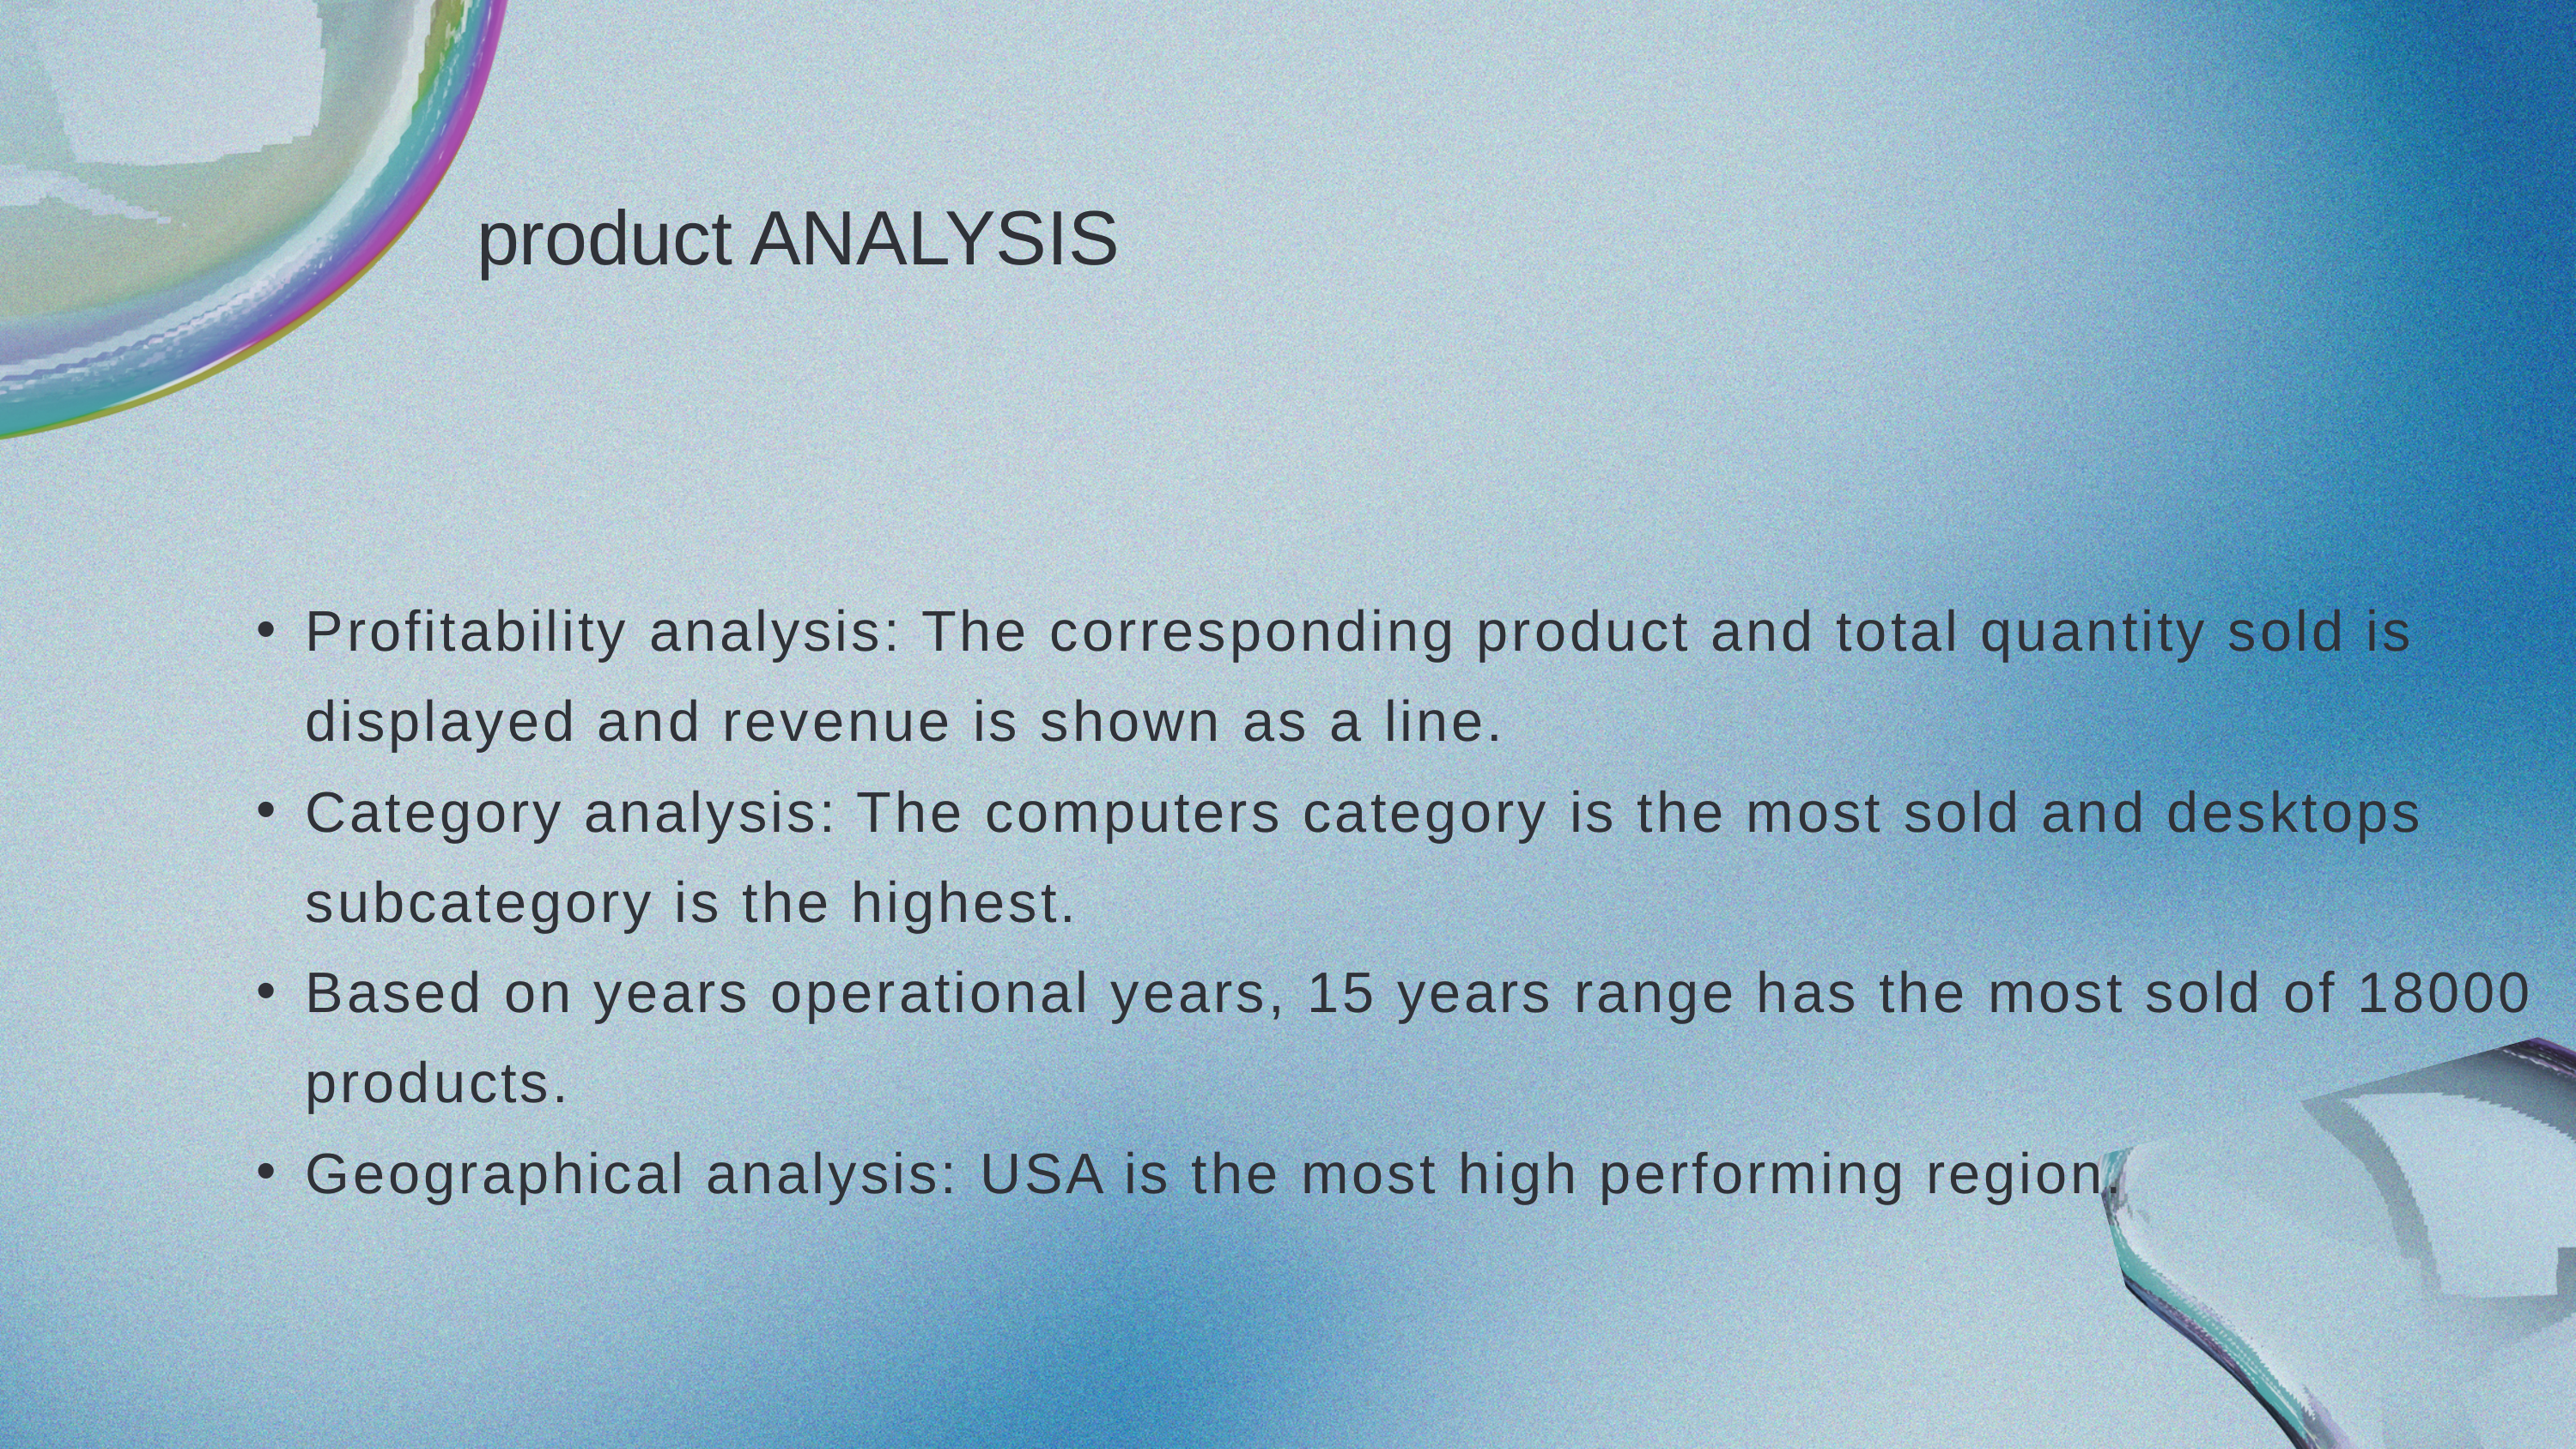

product ANALYSIS

Profitability analysis: The corresponding product and total quantity sold is displayed and revenue is shown as a line.
Category analysis: The computers category is the most sold and desktops subcategory is the highest.
Based on years operational years, 15 years range has the most sold of 18000 products.
Geographical analysis: USA is the most high performing region.